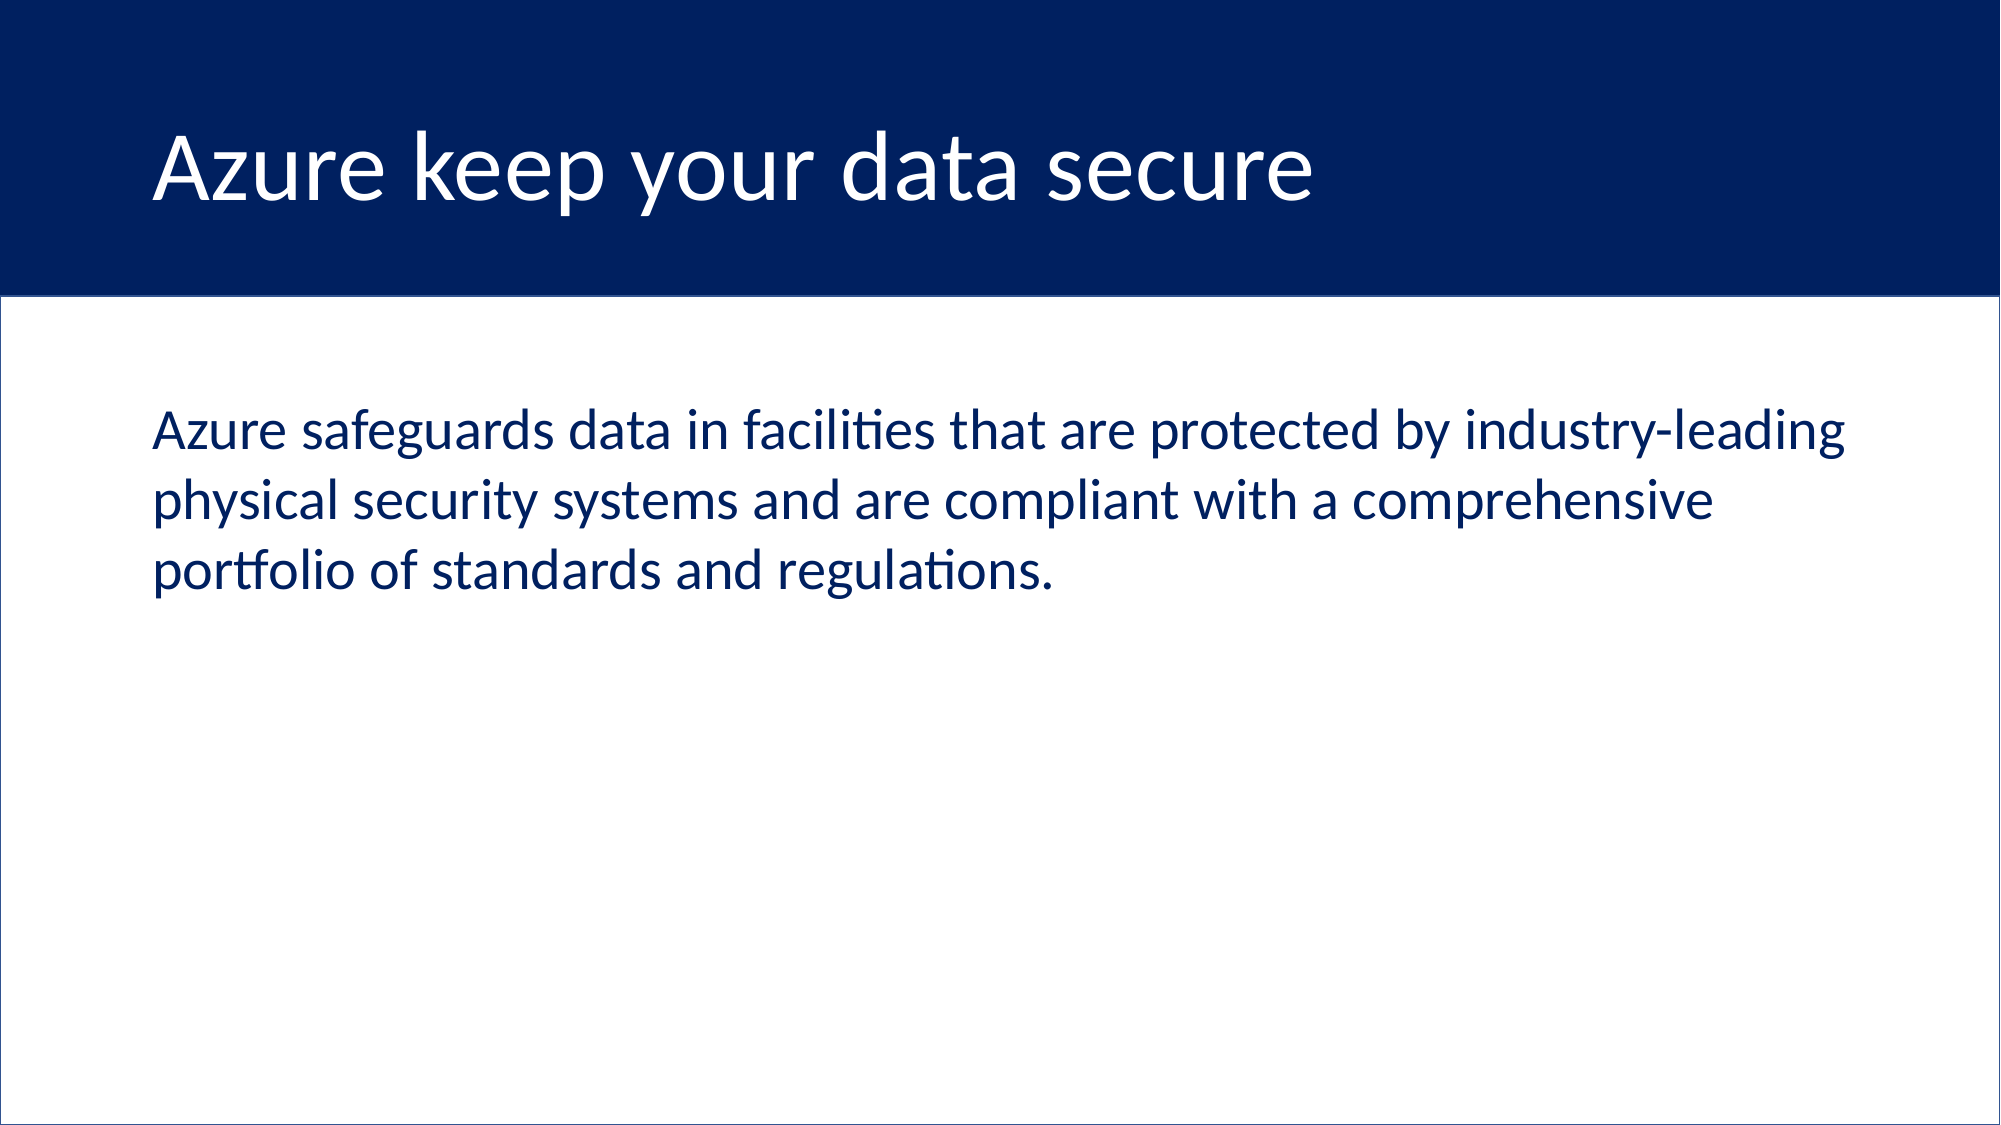

# Azure keep your data secure

Azure safeguards data in facilities that are protected by industry-leading physical security systems and are compliant with a comprehensive portfolio of standards and regulations.